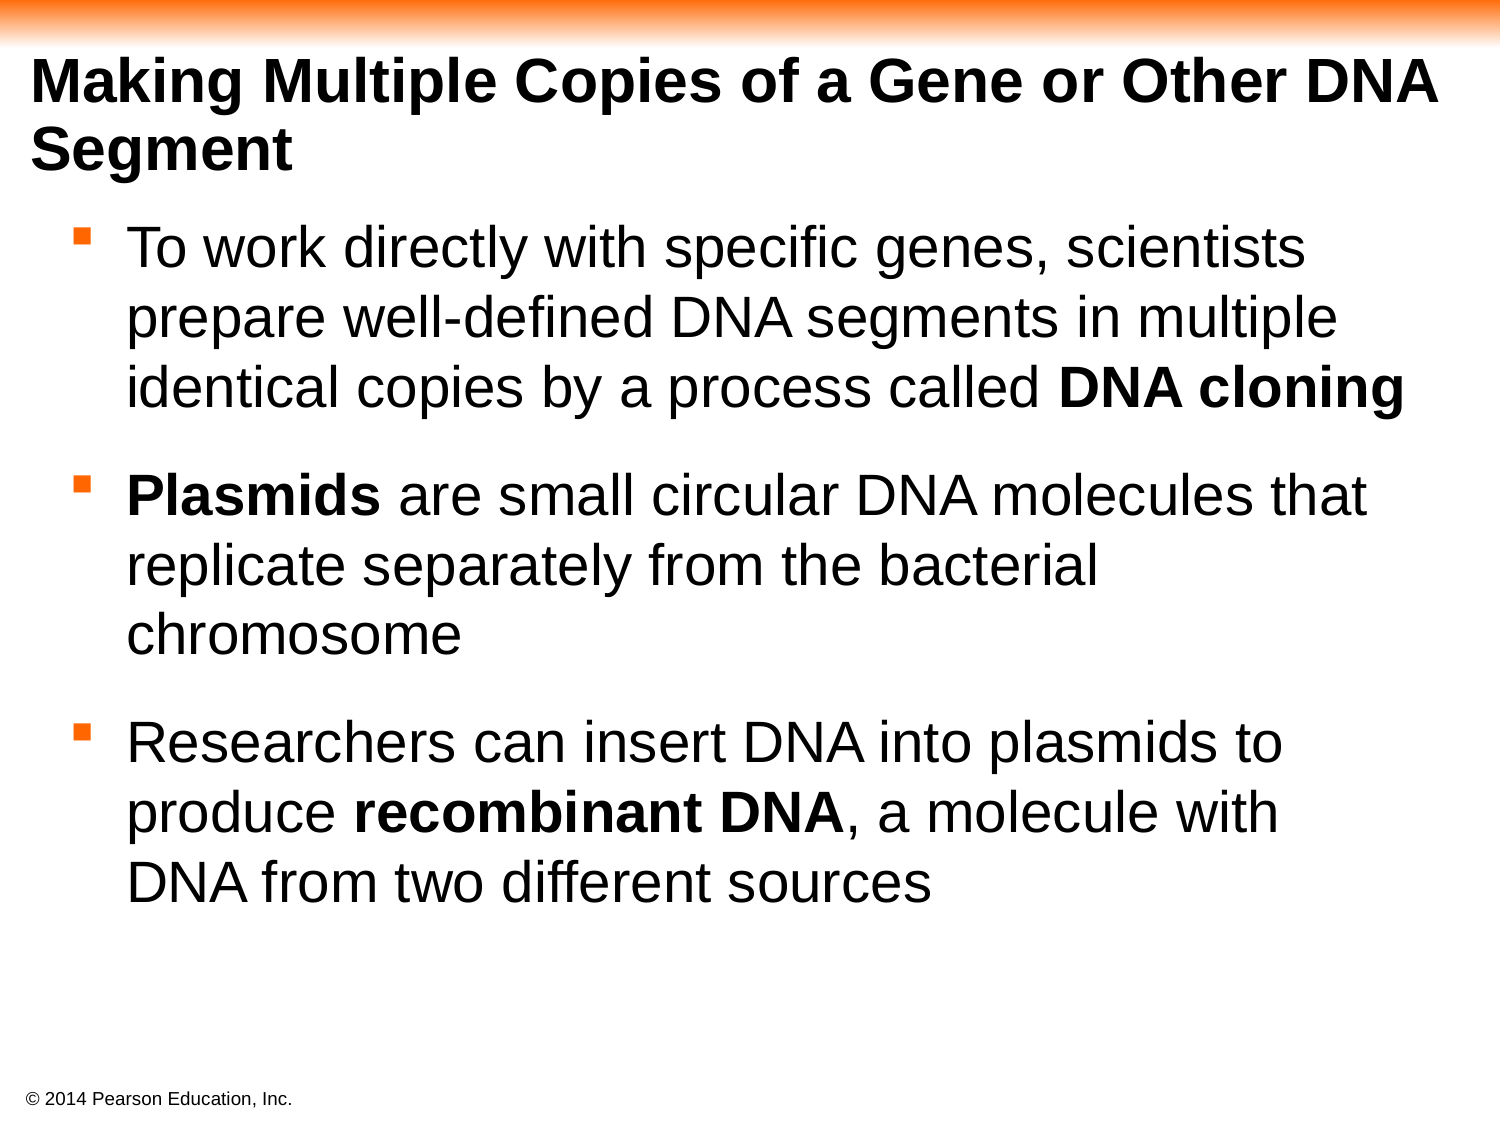

# Making Multiple Copies of a Gene or Other DNA Segment
To work directly with specific genes, scientists prepare well-defined DNA segments in multiple identical copies by a process called DNA cloning
Plasmids are small circular DNA molecules that replicate separately from the bacterial chromosome
Researchers can insert DNA into plasmids to produce recombinant DNA, a molecule with
DNA from two different sources